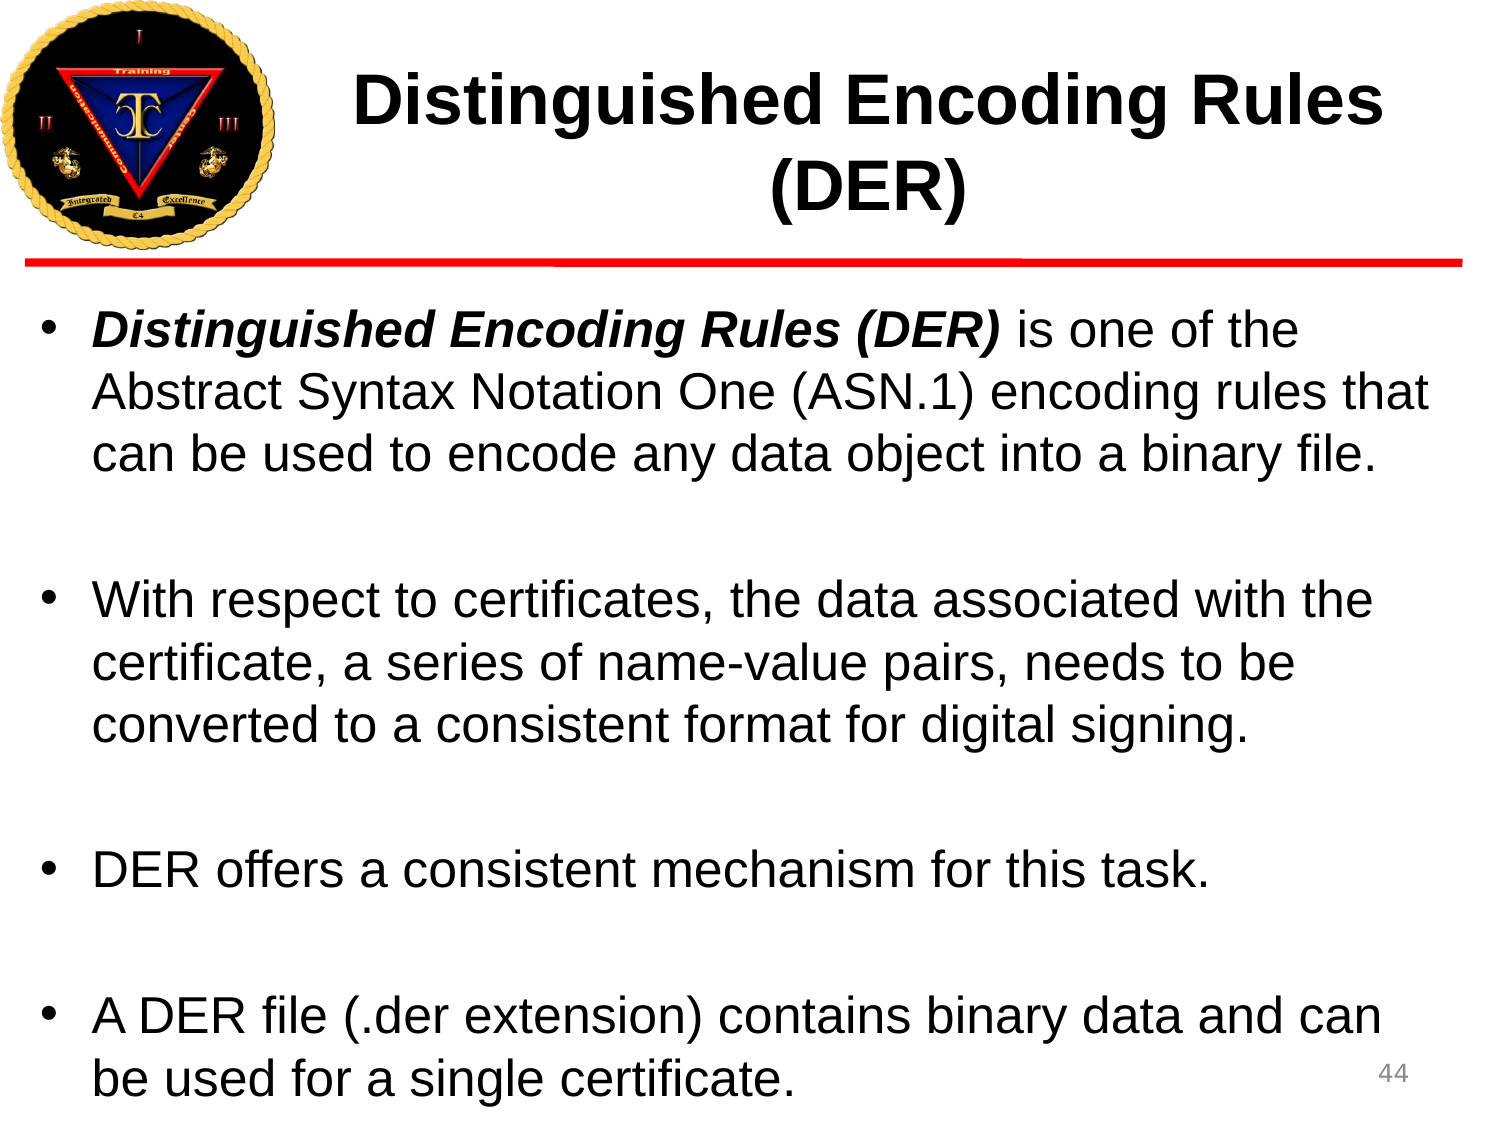

# Distinguished Encoding Rules (DER)
Distinguished Encoding Rules (DER) is one of the Abstract Syntax Notation One (ASN.1) encoding rules that can be used to encode any data object into a binary file.

With respect to certificates, the data associated with the certificate, a series of name-value pairs, needs to be converted to a consistent format for digital signing.

DER offers a consistent mechanism for this task.

A DER file (.der extension) contains binary data and can be used for a single certificate.
44